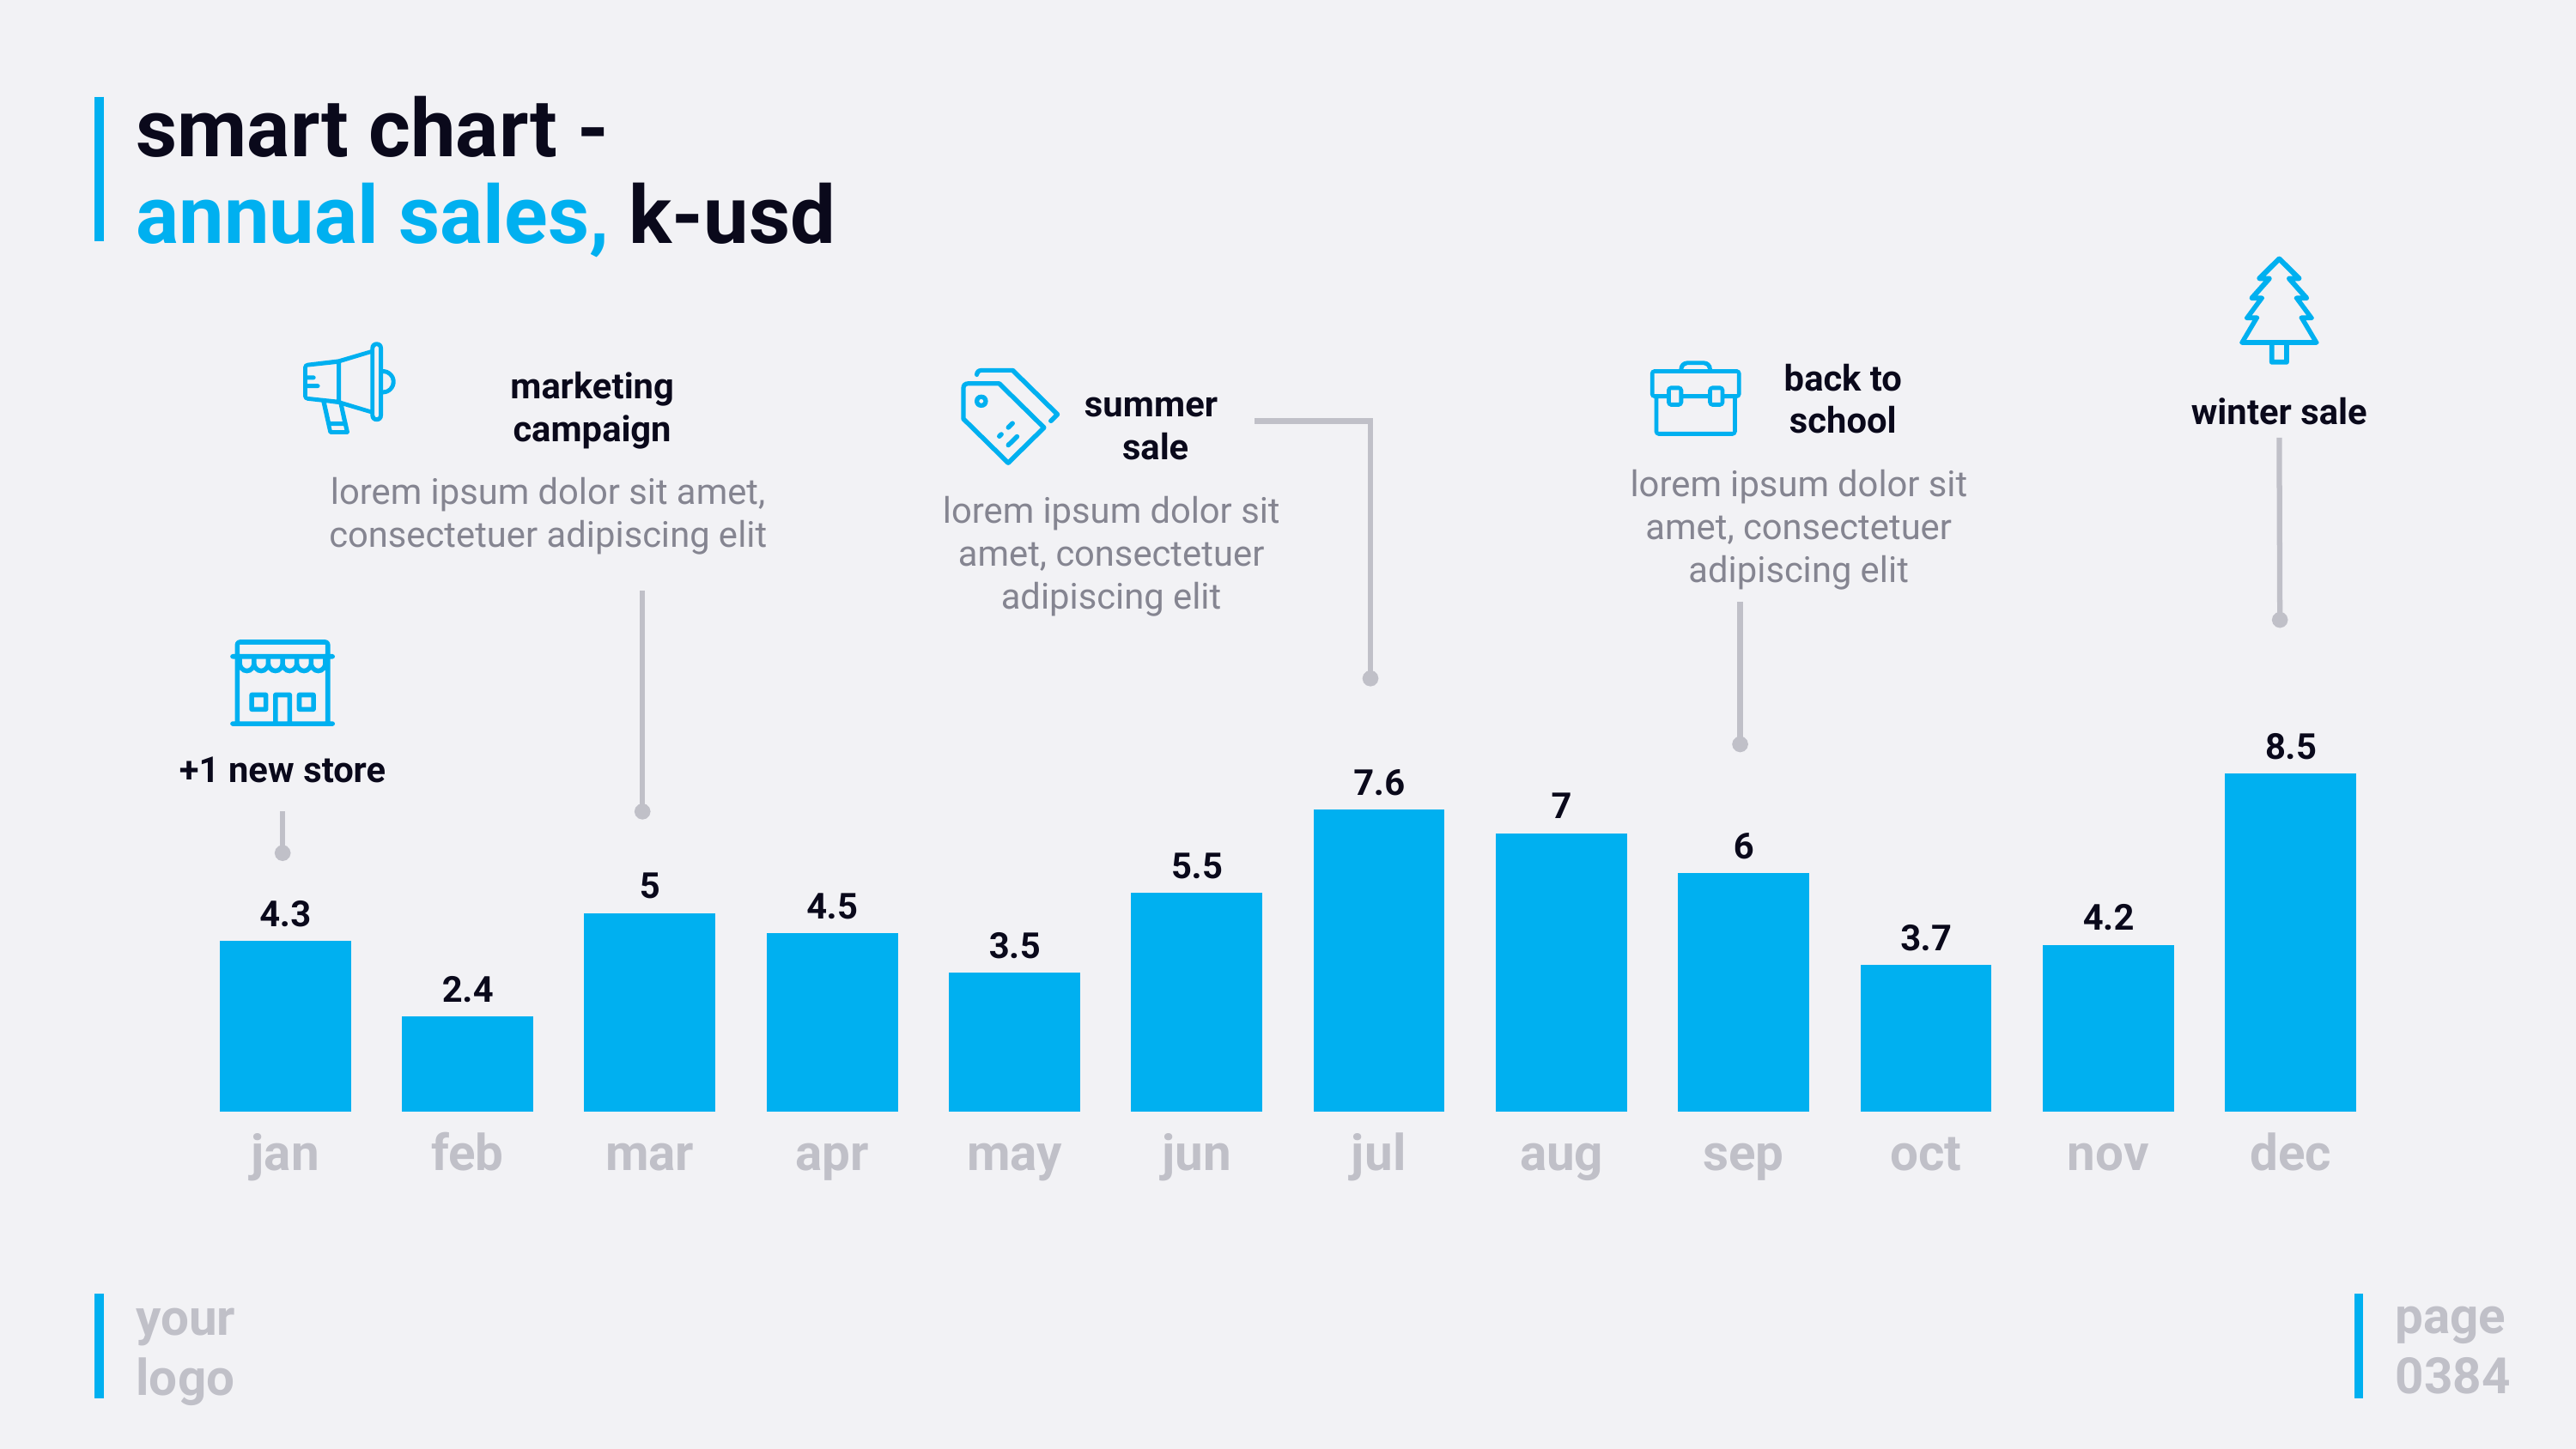

# smart chart - annual sales, k-usd

winter sale

marketing campaign
lorem ipsum dolor sit amet, consectetuer adipiscing elit
back to school

lorem ipsum dolor sit amet, consectetuer adipiscing elit

summer
sale
lorem ipsum dolor sit amet, consectetuer adipiscing elit

+1 new store

### Chart

| Category | SALES |
|---|---|
| jan | 4.3 |
| feb | 2.4 |
| mar | 5.0 |
| apr | 4.5 |
| may | 3.5 |
| jun | 5.5 |
| jul | 7.6 |
| aug | 7.0 |
| sep | 6.0 |
| oct | 3.7 |
| nov | 4.2 |
| dec | 8.5 |
page
0384